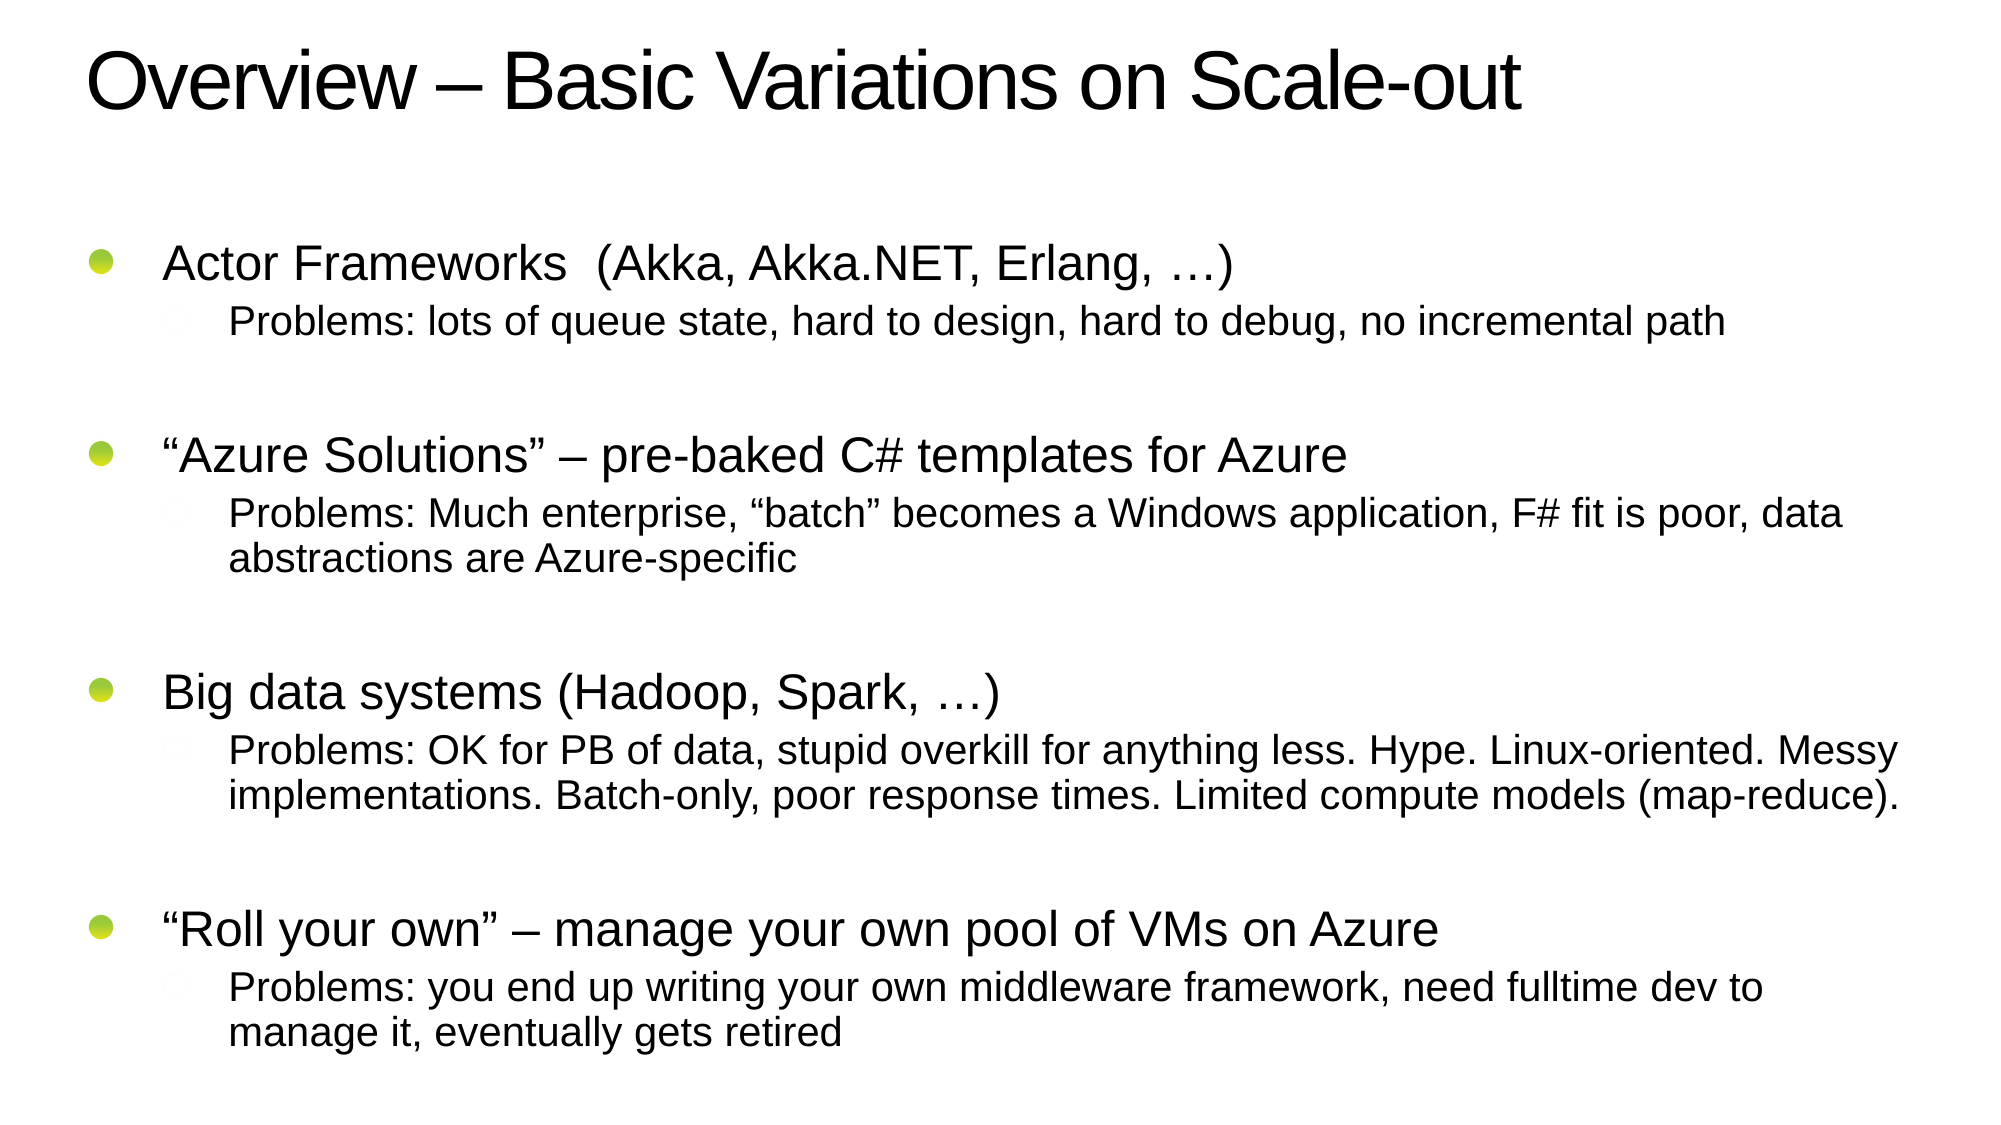

# Overview – Basic Variations on Scale-out
Actor Frameworks  (Akka, Akka.NET, Erlang, …)
Problems: lots of queue state, hard to design, hard to debug, no incremental path

“Azure Solutions” – pre-baked C# templates for Azure
Problems: Much enterprise, “batch” becomes a Windows application, F# fit is poor, data abstractions are Azure-specific

Big data systems (Hadoop, Spark, …)
Problems: OK for PB of data, stupid overkill for anything less. Hype. Linux-oriented. Messy implementations. Batch-only, poor response times. Limited compute models (map-reduce).

“Roll your own” – manage your own pool of VMs on Azure
Problems: you end up writing your own middleware framework, need fulltime dev to manage it, eventually gets retired